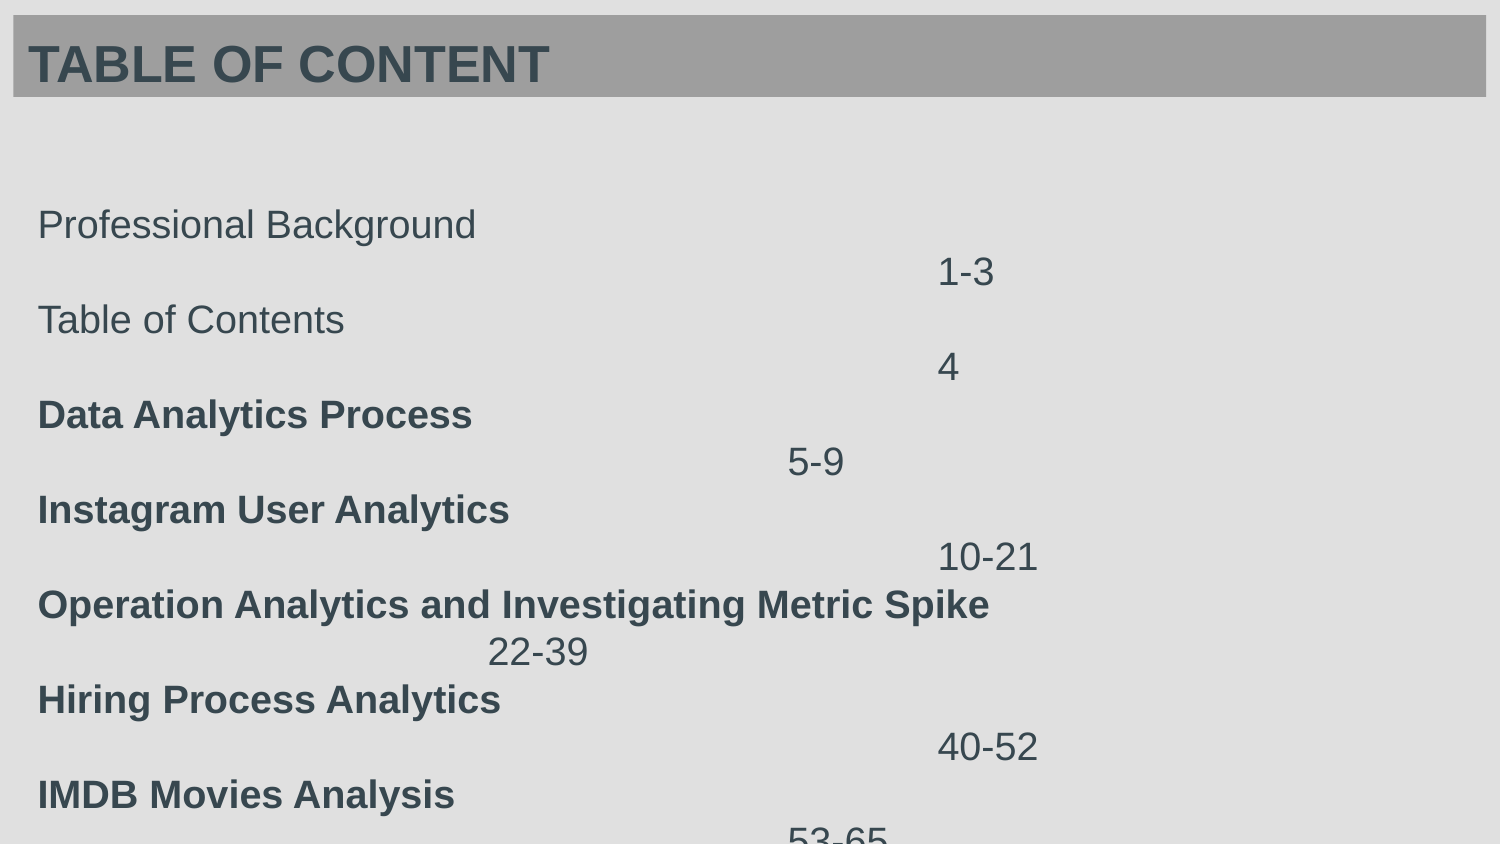

TABLE OF CONTENT
Professional Background 												1-3
Table of Contents 													4
Data Analytics Process												5-9
Instagram User Analytics												10-21
Operation Analytics and Investigating Metric Spike						22-39
Hiring Process Analytics												40-52
IMDB Movies Analysis												53-65
Bank Loan Case Study 												66-84
Impact of Car Features												85-103
ABC Call Volume Trend												104-116
Appendix 															117